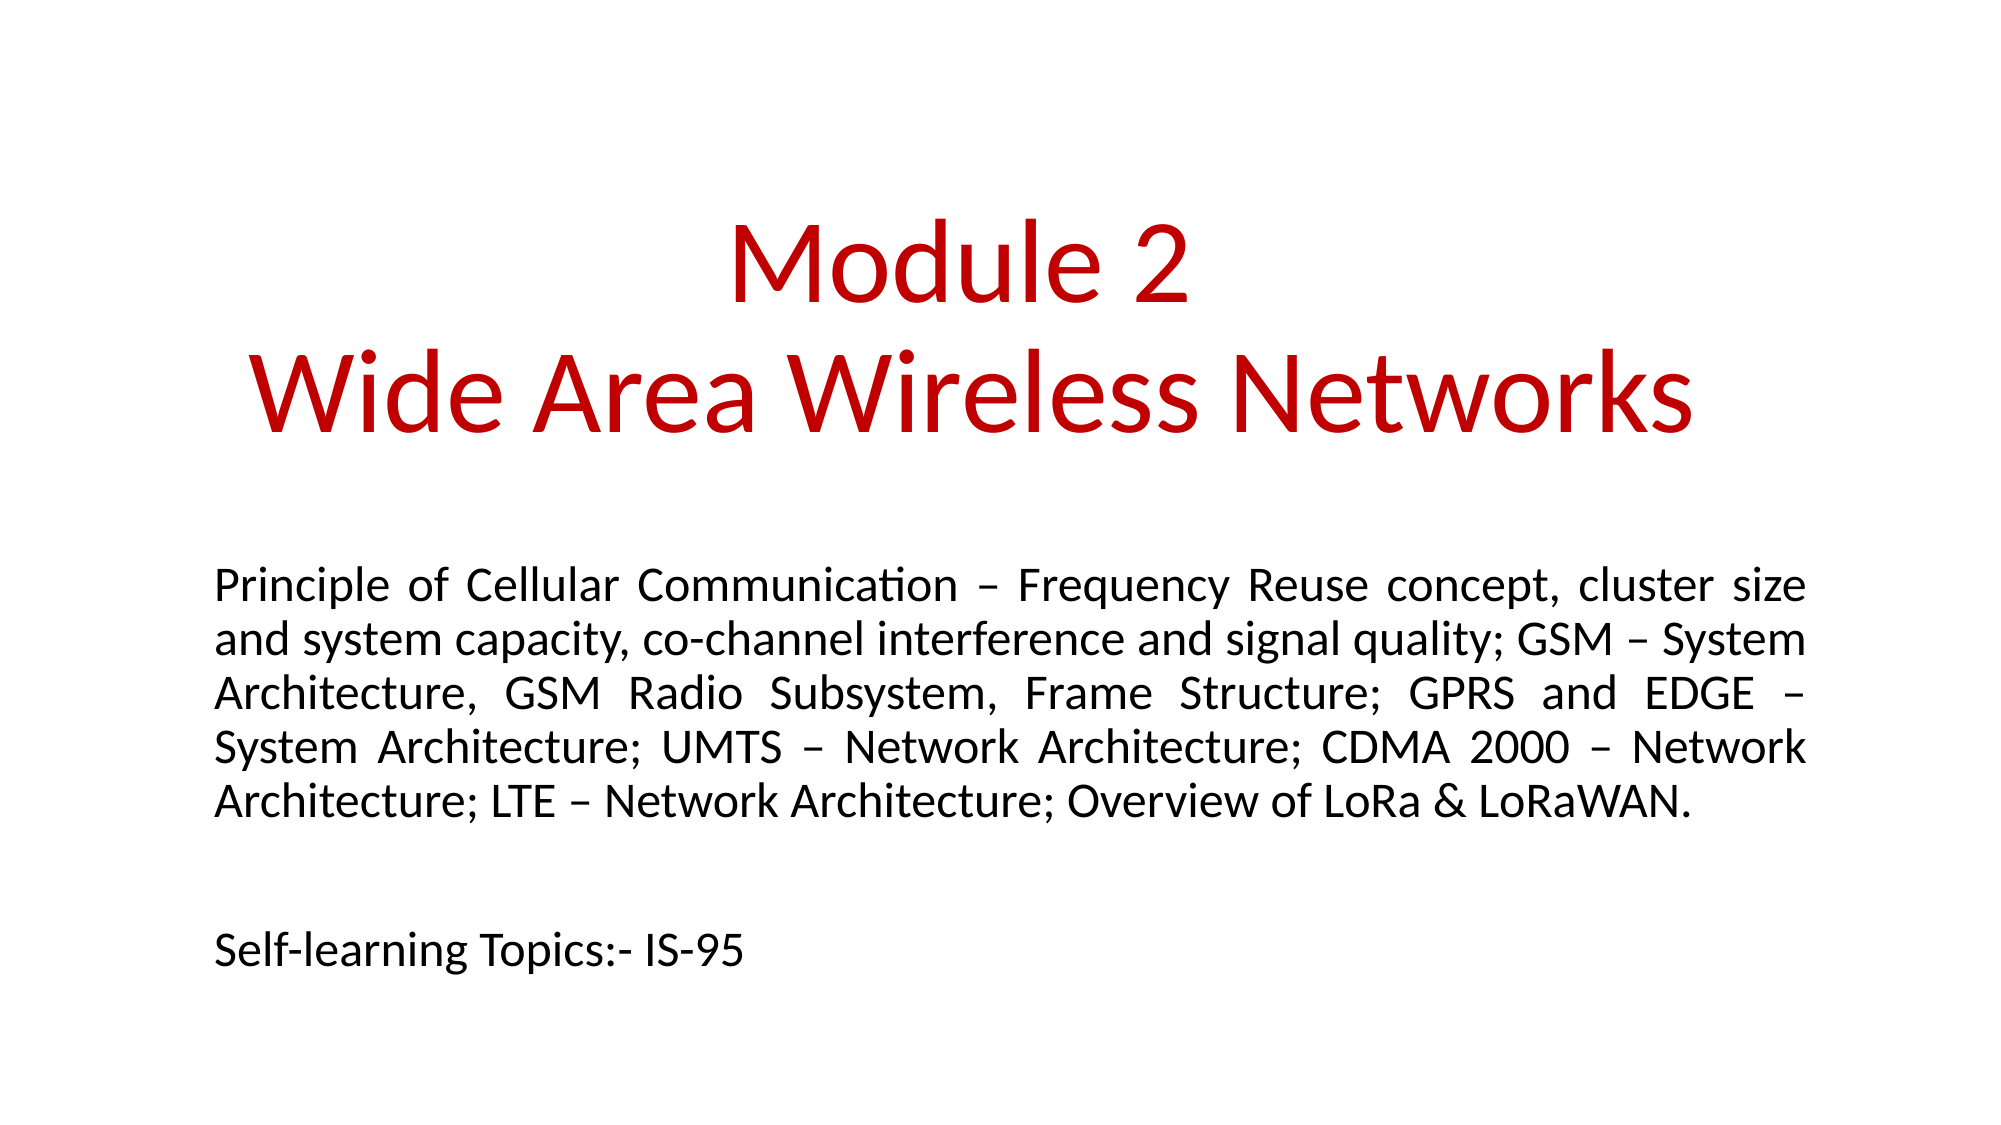

# Module 2 Wide Area Wireless Networks
Principle of Cellular Communication – Frequency Reuse concept, cluster size and system capacity, co-channel interference and signal quality; GSM – System Architecture, GSM Radio Subsystem, Frame Structure; GPRS and EDGE – System Architecture; UMTS – Network Architecture; CDMA 2000 – Network Architecture; LTE – Network Architecture; Overview of LoRa & LoRaWAN.

Self-learning Topics:- IS-95